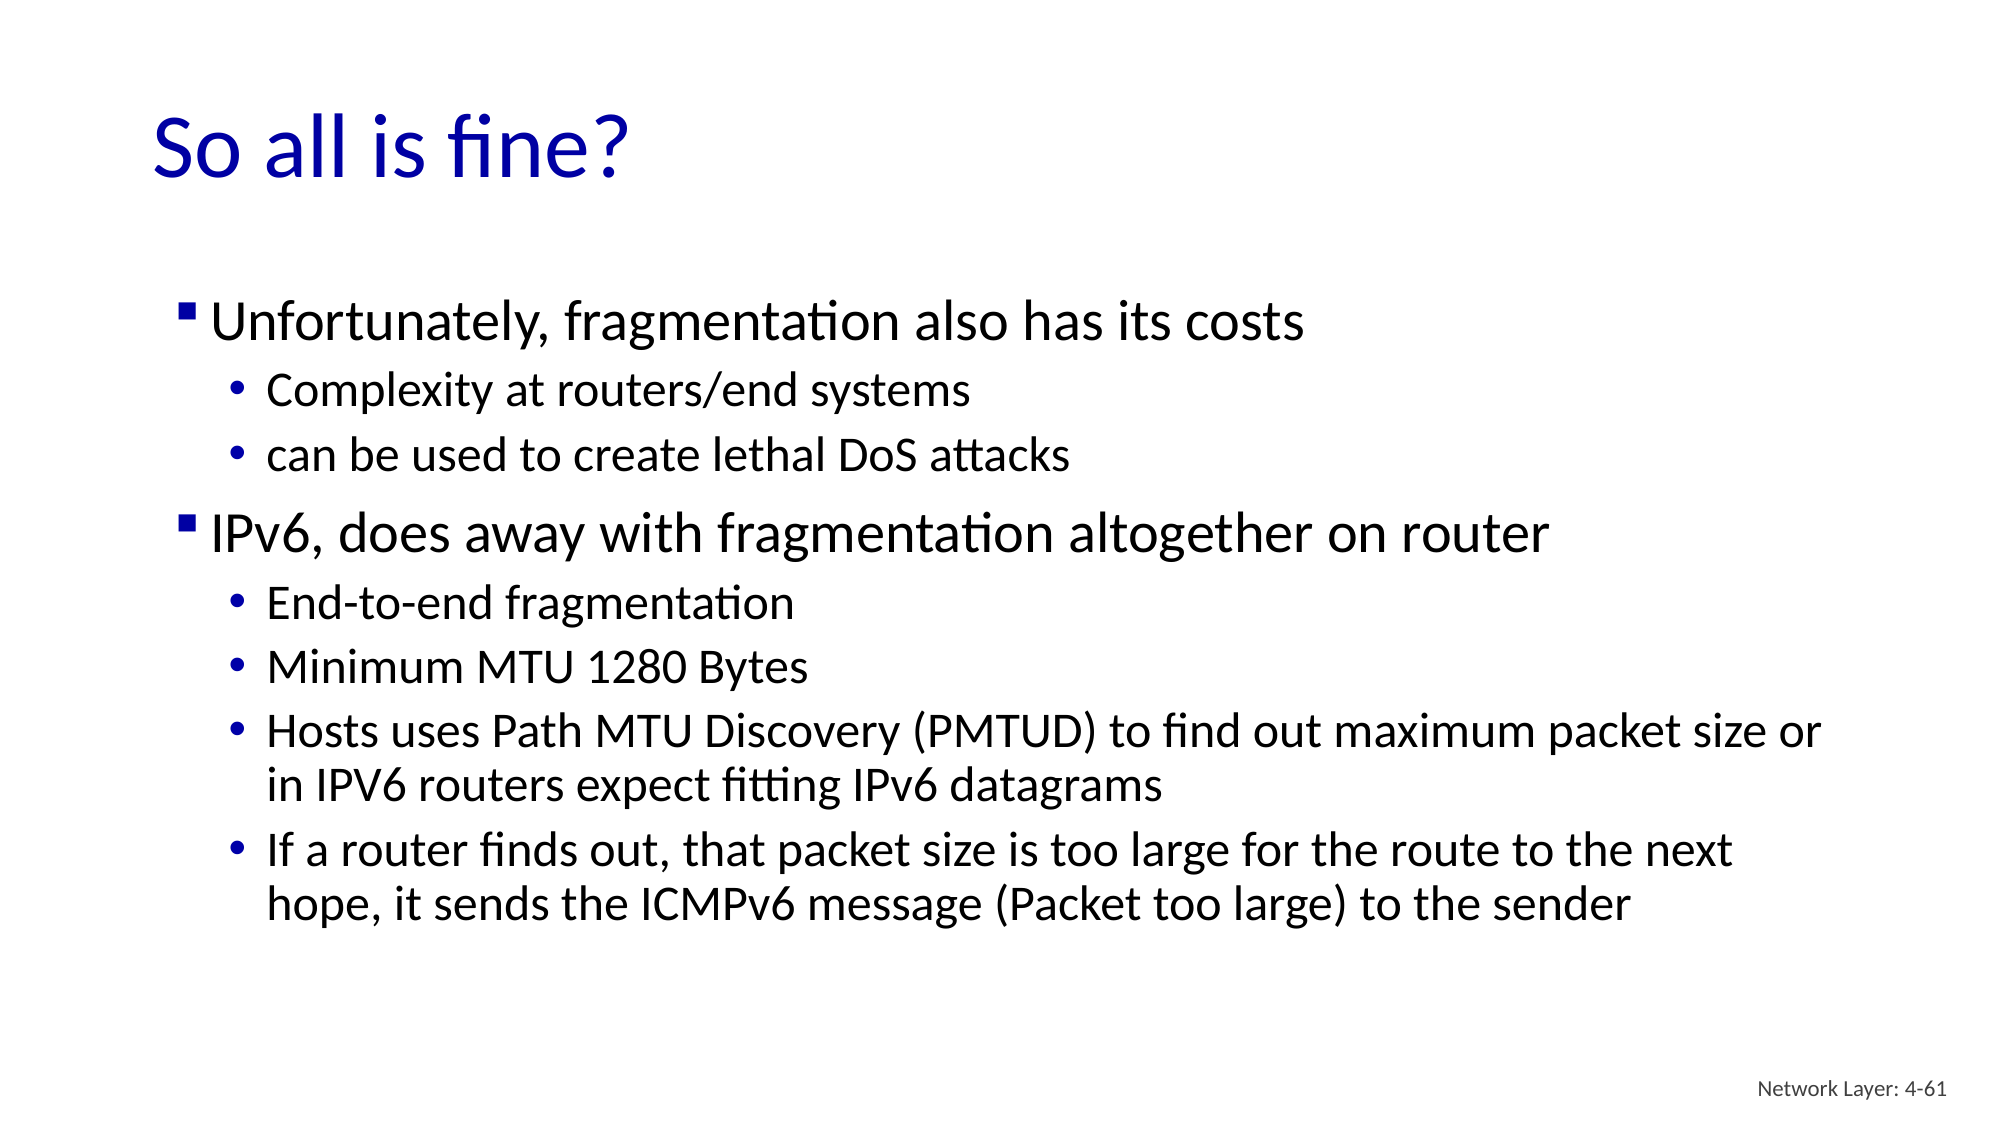

# So all is fine?
Unfortunately, fragmentation also has its costs
Complexity at routers/end systems
can be used to create lethal DoS attacks
IPv6, does away with fragmentation altogether on router
End-to-end fragmentation
Minimum MTU 1280 Bytes
Hosts uses Path MTU Discovery (PMTUD) to find out maximum packet size or in IPV6 routers expect fitting IPv6 datagrams
If a router finds out, that packet size is too large for the route to the next hope, it sends the ICMPv6 message (Packet too large) to the sender

Network Layer: 4-61